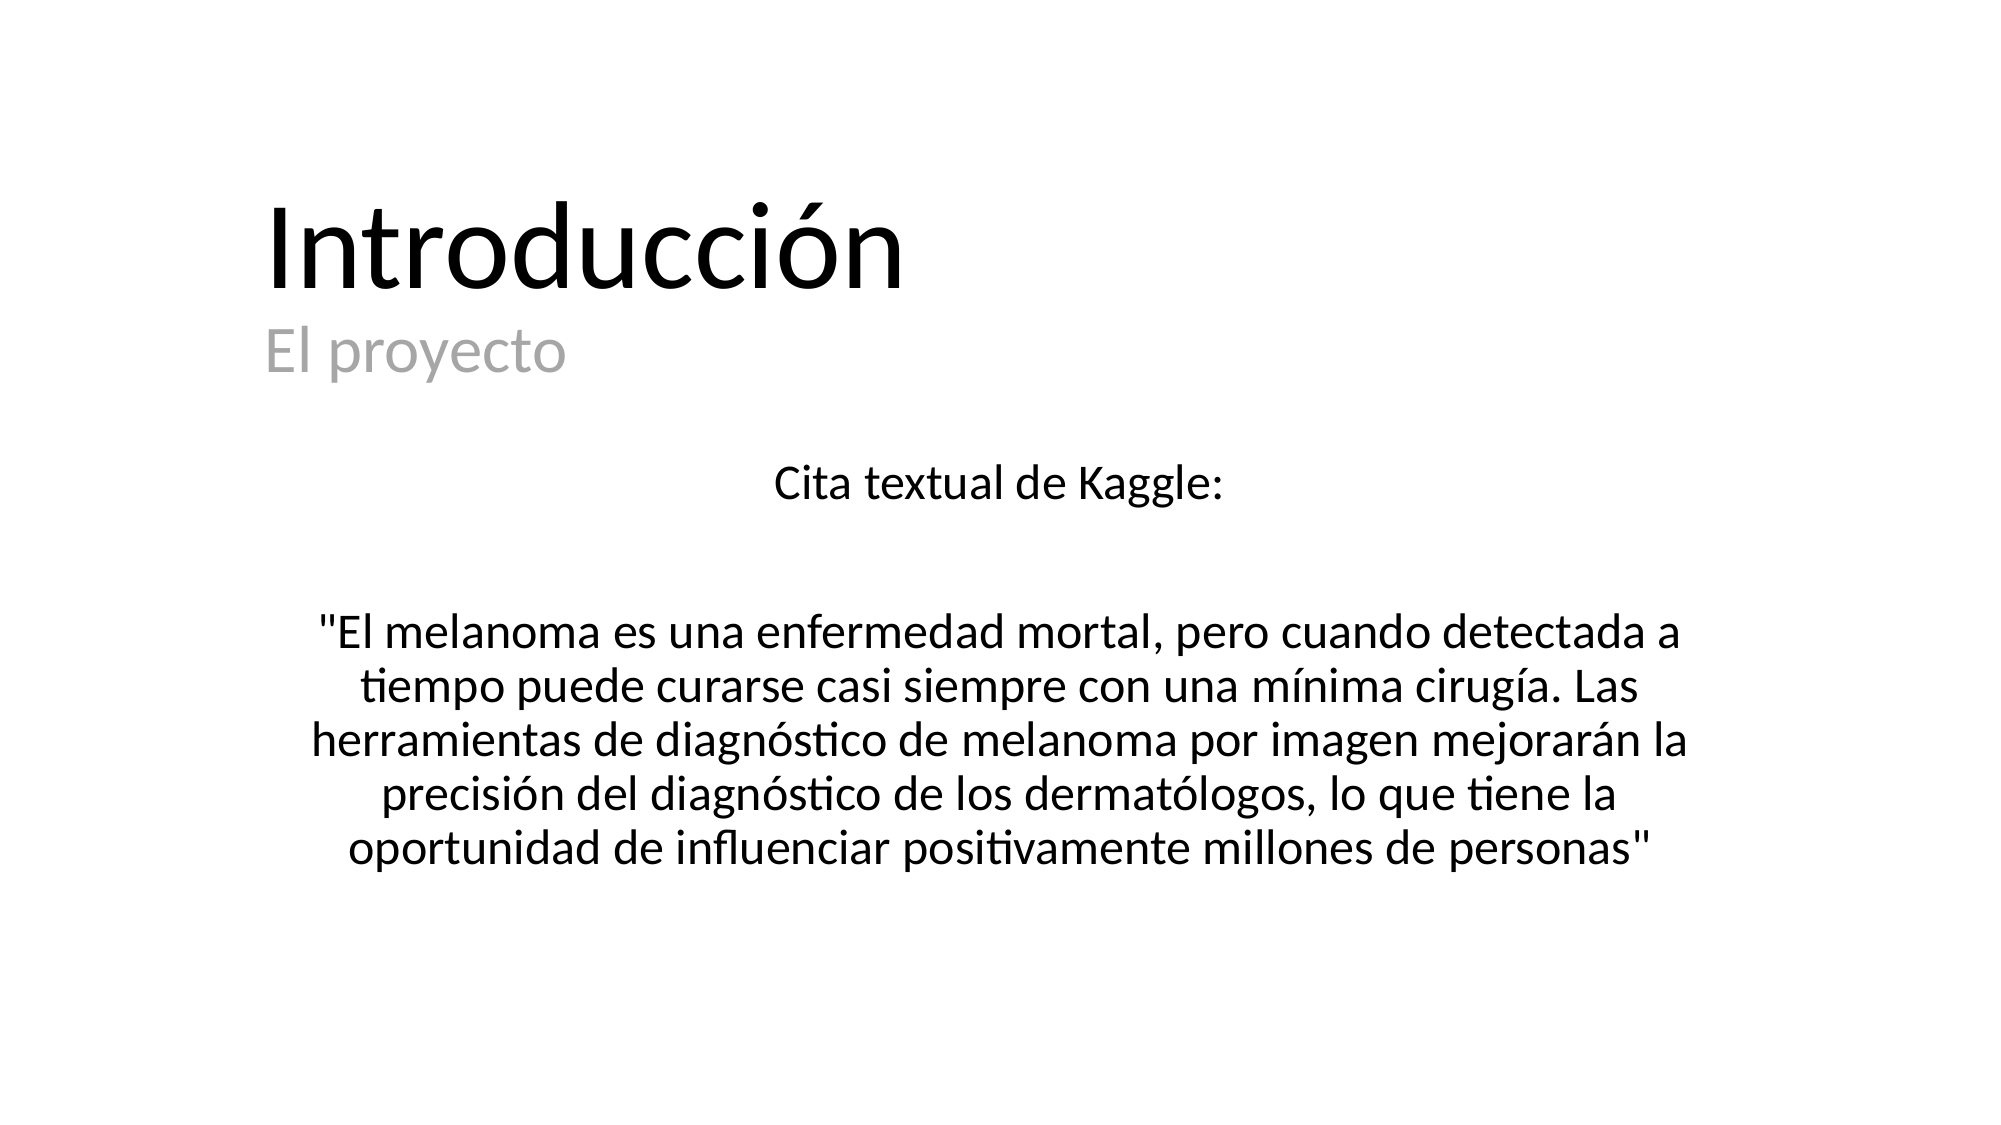

# Introducción El proyecto
Cita textual de Kaggle:

"El melanoma es una enfermedad mortal, pero cuando detectada a tiempo puede curarse casi siempre con una mínima cirugía. Las herramientas de diagnóstico de melanoma por imagen mejorarán la precisión del diagnóstico de los dermatólogos, lo que tiene la oportunidad de influenciar positivamente millones de personas"